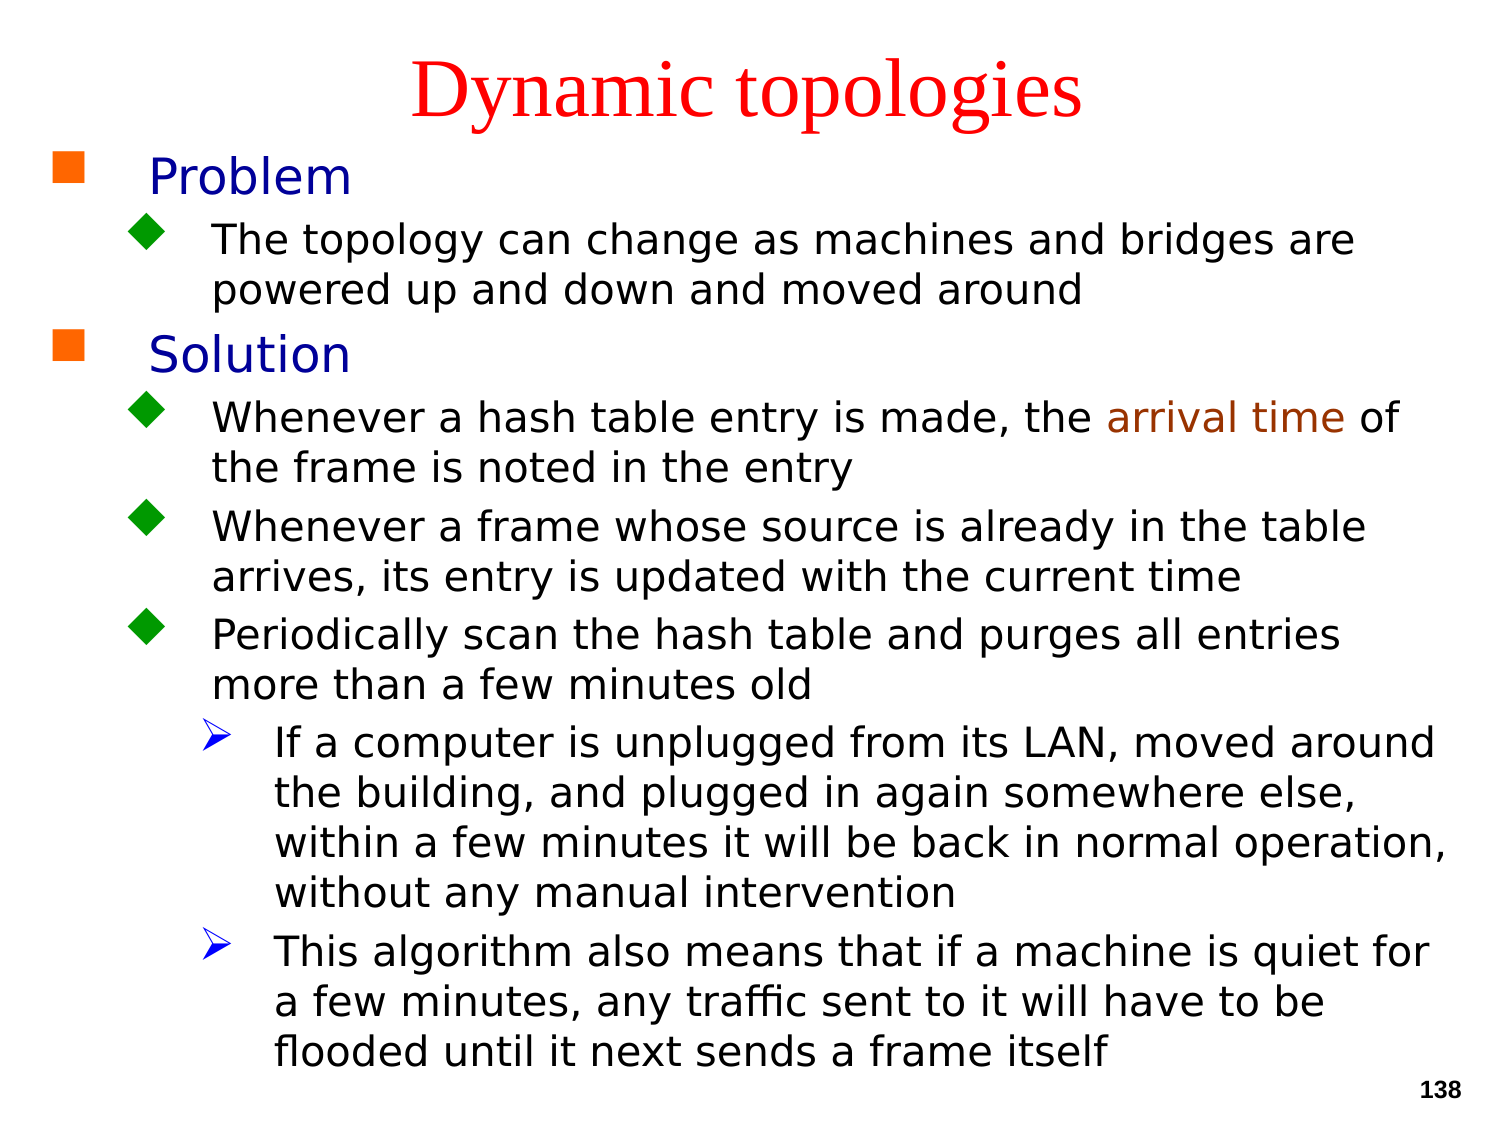

# Dynamic topologies
Problem
The topology can change as machines and bridges are powered up and down and moved around
Solution
Whenever a hash table entry is made, the arrival time of the frame is noted in the entry
Whenever a frame whose source is already in the table arrives, its entry is updated with the current time
Periodically scan the hash table and purges all entries more than a few minutes old
If a computer is unplugged from its LAN, moved around the building, and plugged in again somewhere else, within a few minutes it will be back in normal operation, without any manual intervention
This algorithm also means that if a machine is quiet for a few minutes, any traffic sent to it will have to be flooded until it next sends a frame itself